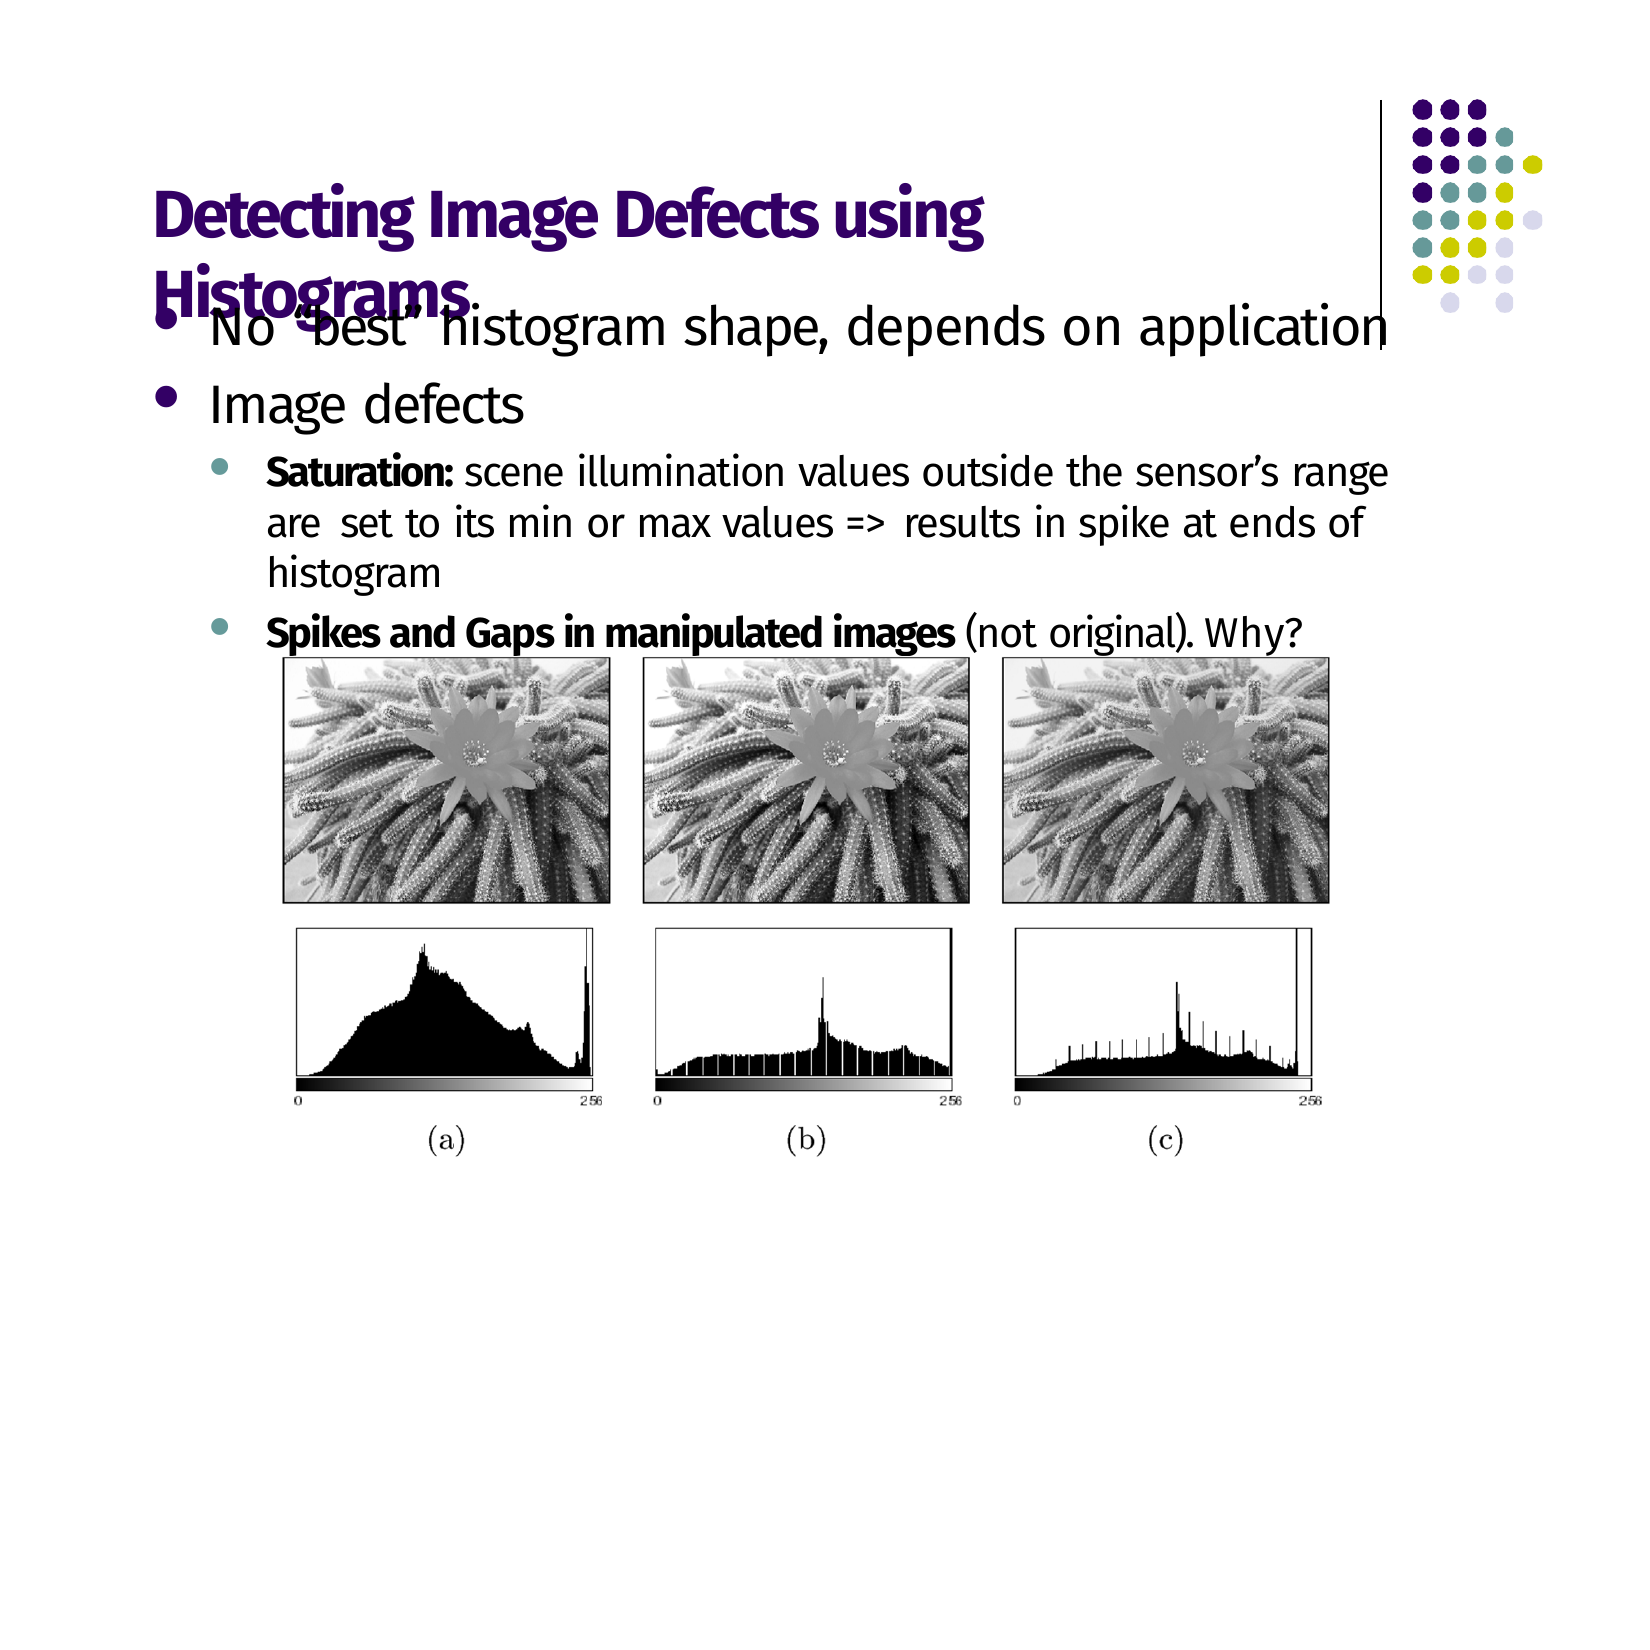

# Detecting Image Defects using Histograms
No “best” histogram shape, depends on application
Image defects
Saturation: scene illumination values outside the sensor’s range are  set to its min or max values => results in spike at ends of histogram
Spikes and Gaps in manipulated images (not original). Why?